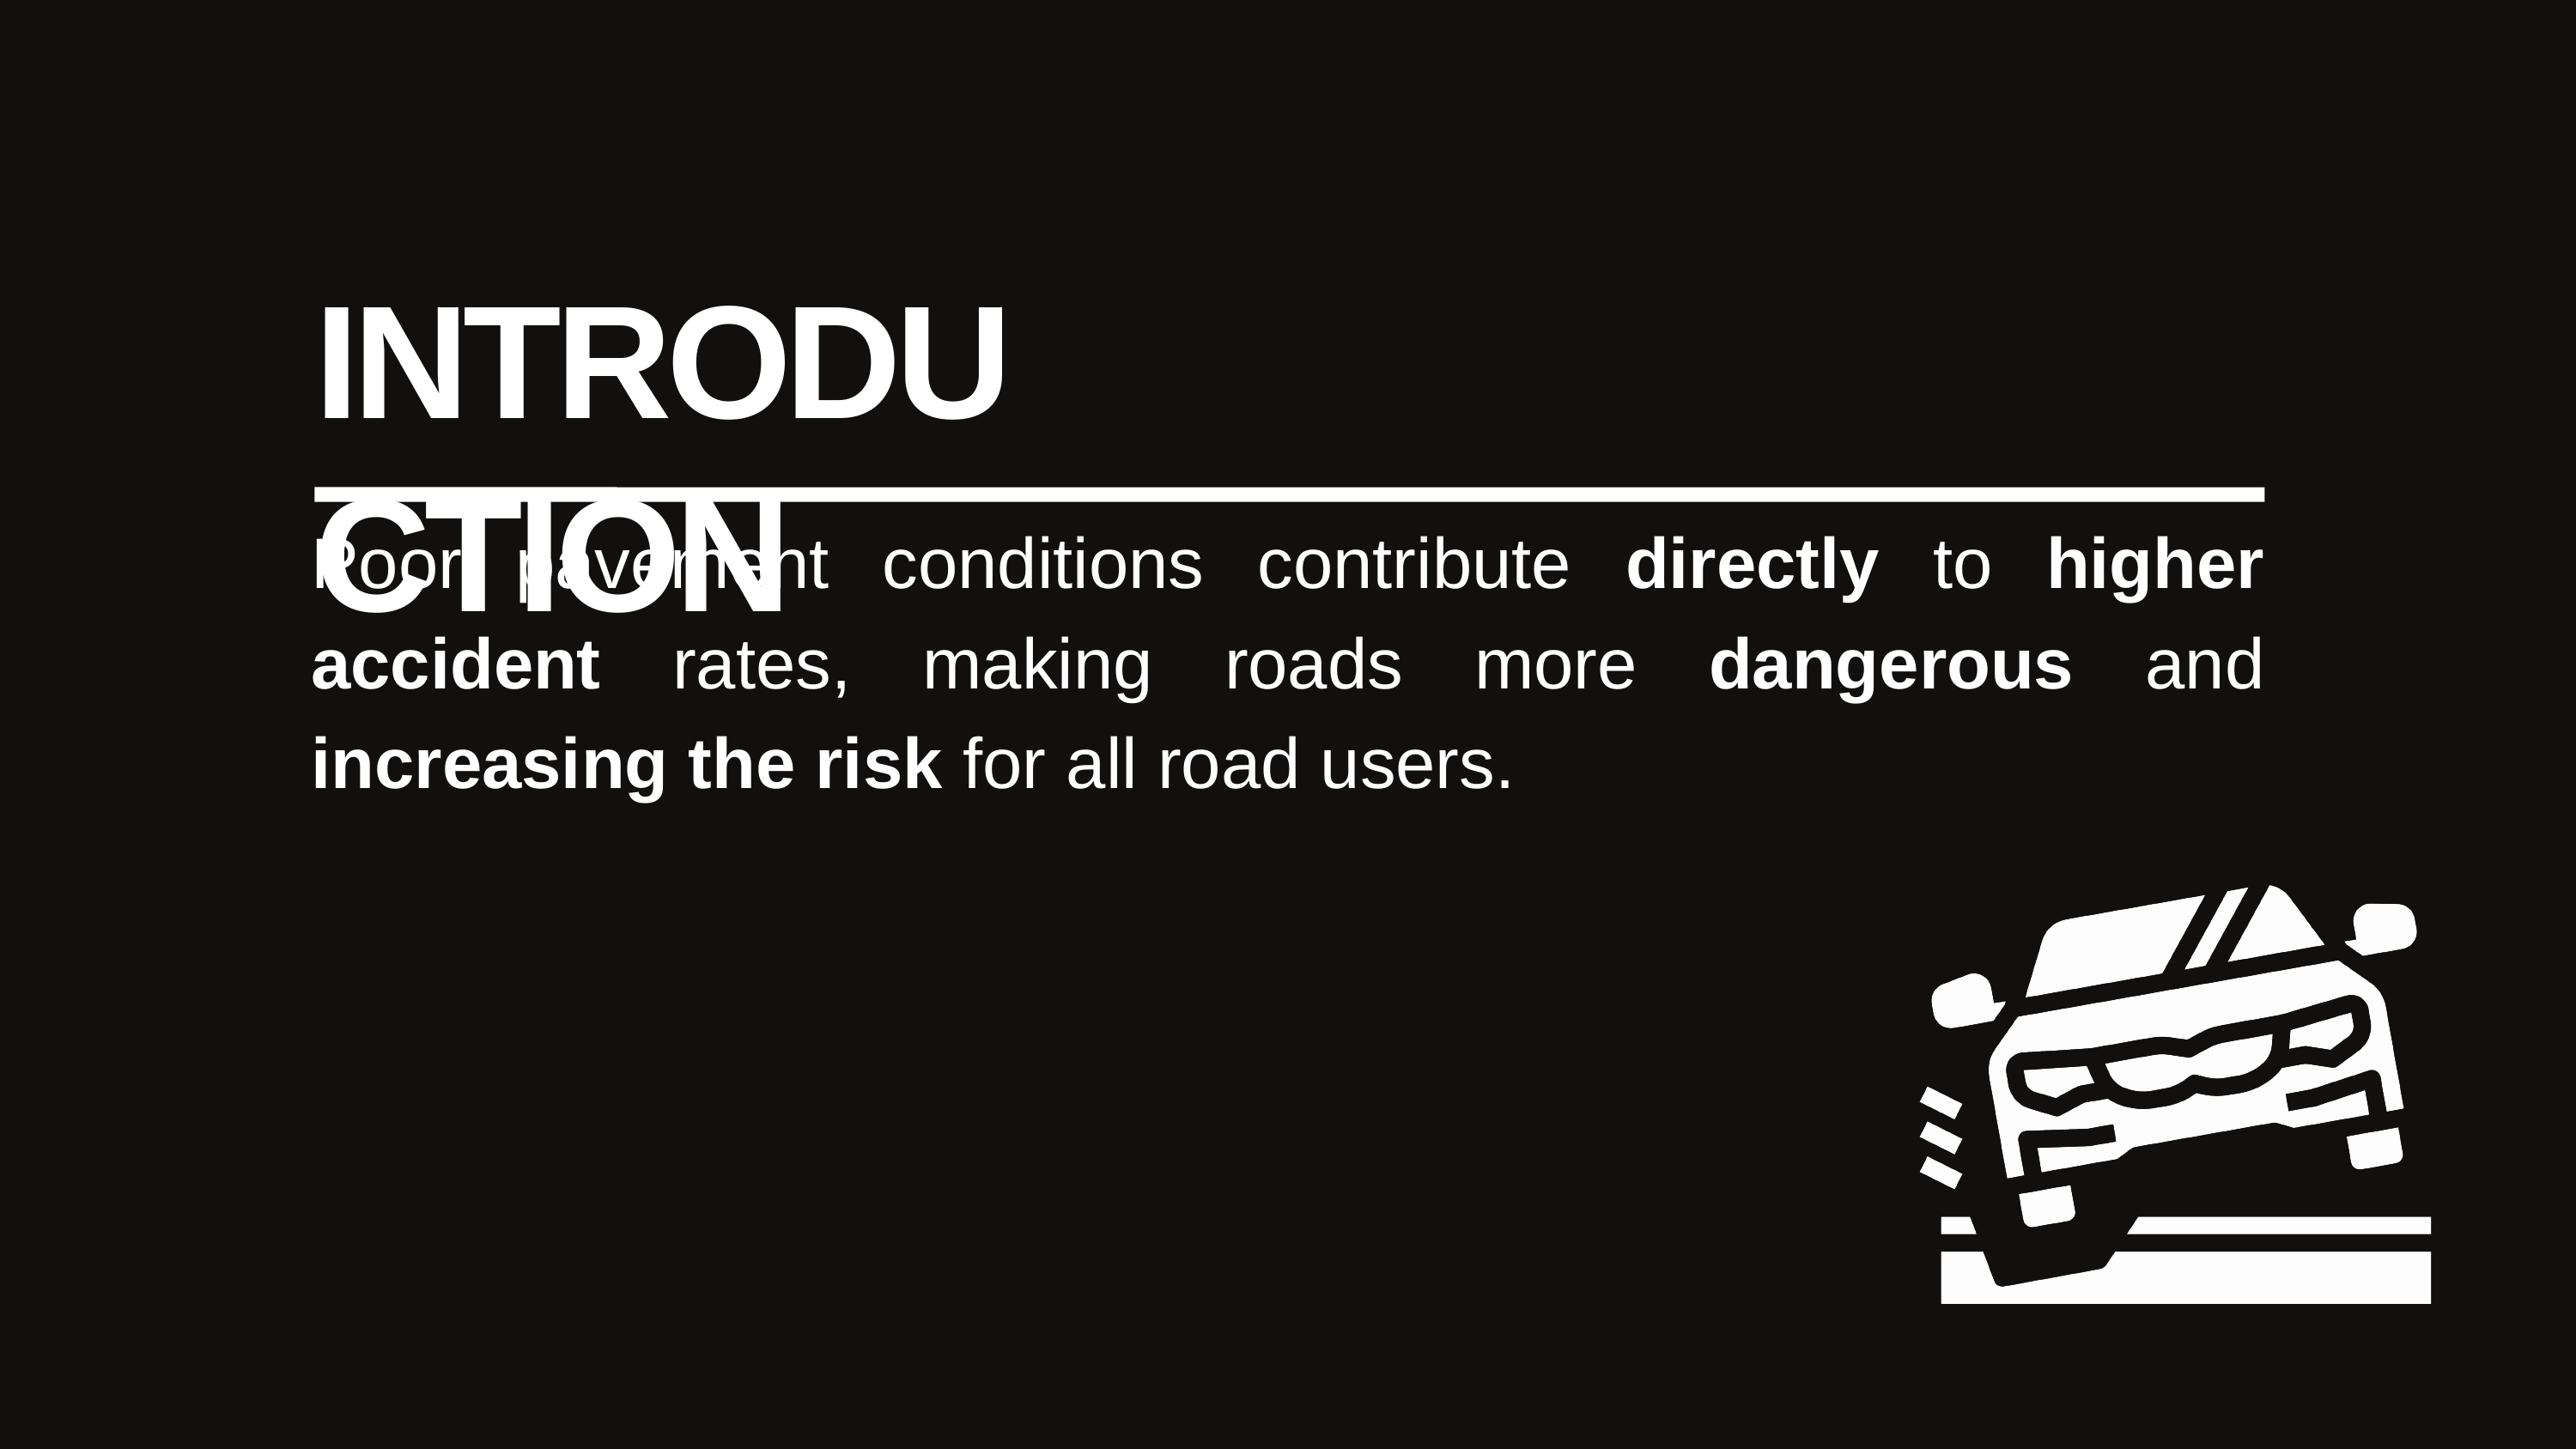

INTRODUCTION

Poor pavement conditions contribute directly to higher accident rates, making roads more dangerous and increasing the risk for all road users.